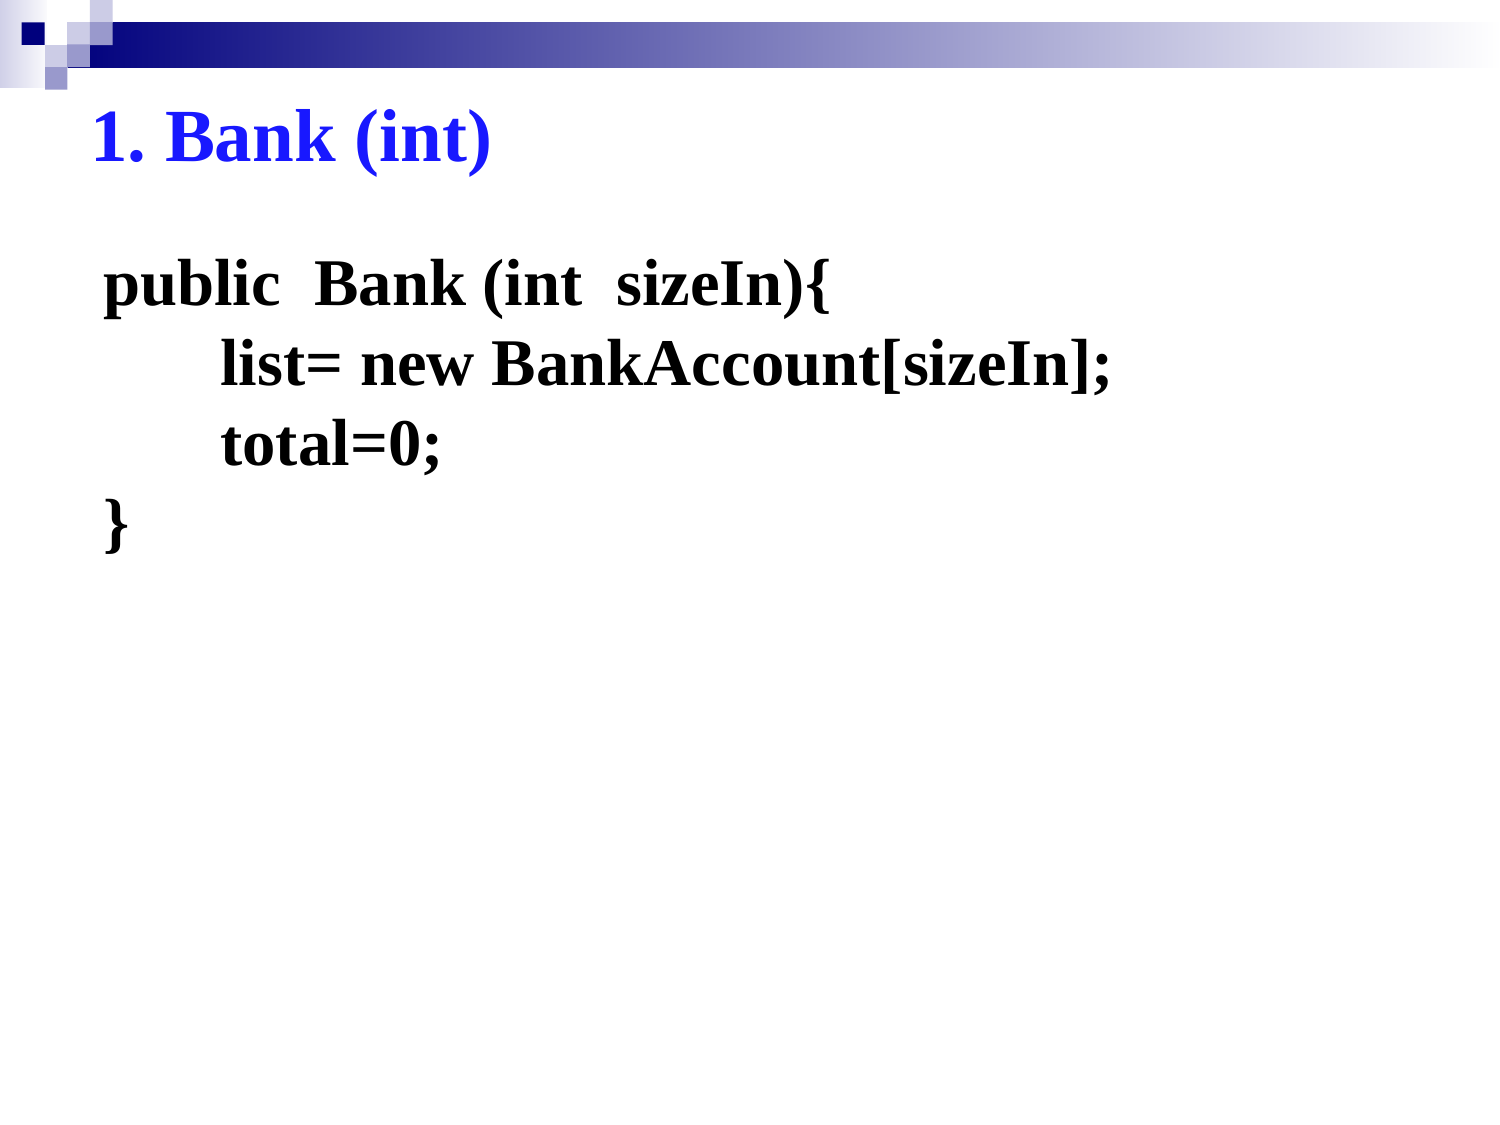

# 1. Bank (int)
public  Bank (int  sizeIn){
       list= new BankAccount[sizeIn];
       total=0;
}